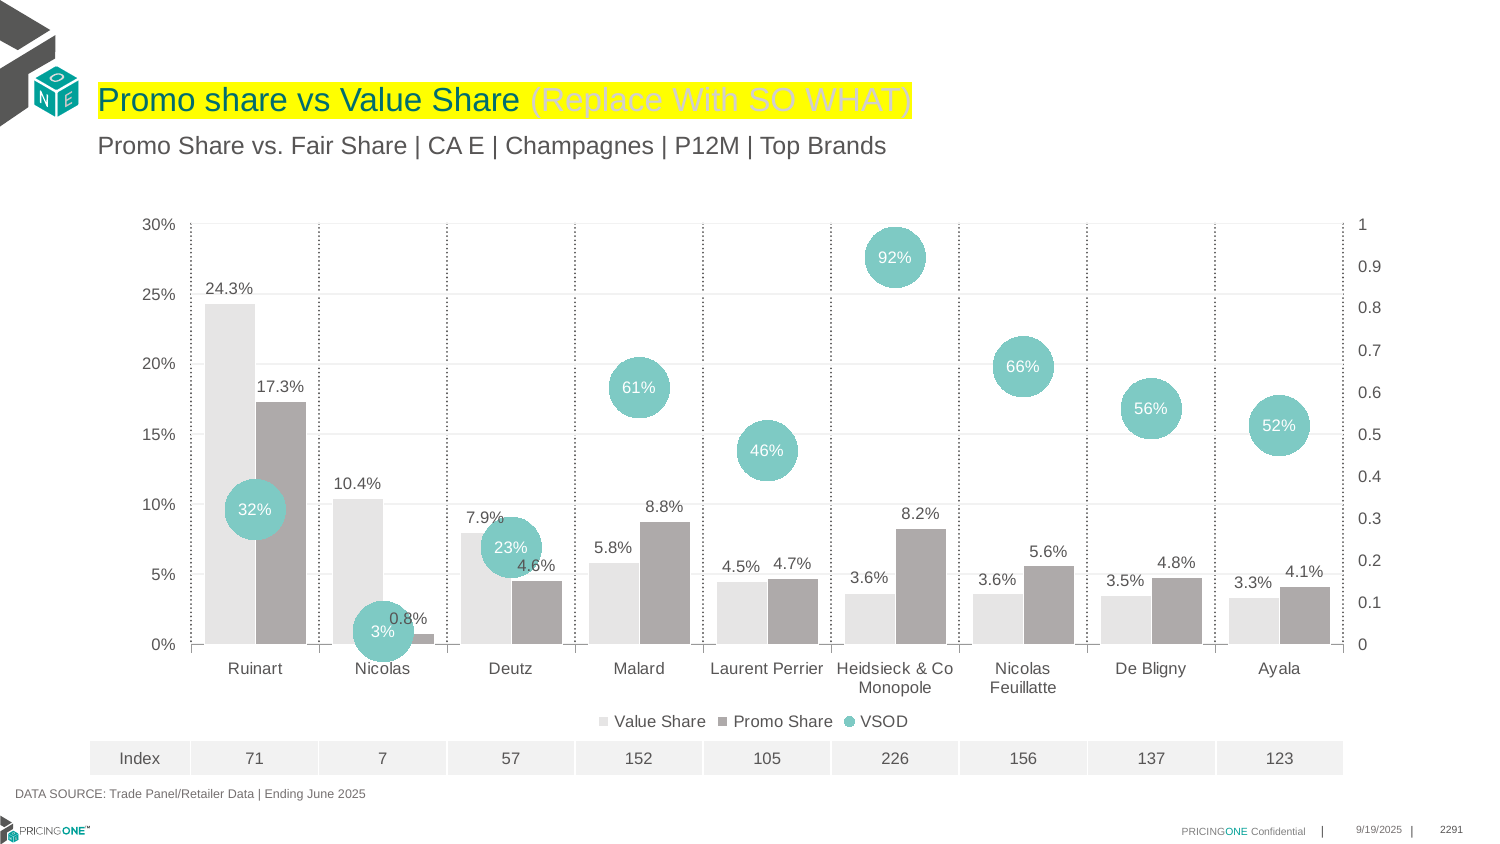

# Promo share vs Value Share (Replace With SO WHAT)
Promo Share vs. Fair Share | CA E | Champagnes | P12M | Top Brands

### Chart

| Category | Value Share | Promo Share | VSOD |
|---|---|---|---|
| Ruinart | 0.24281085373478956 | 0.17308270885731564 | 0.32 |
| Nicolas | 0.10418419011115826 | 0.007617084909210603 | 0.03 |
| Deutz | 0.0793056928689503 | 0.045513106301092926 | 0.23 |
| Malard | 0.057896552970350706 | 0.08775398143799443 | 0.61 |
| Laurent Perrier | 0.04473440192721172 | 0.04696627283387829 | 0.46 |
| Heidsieck & Co Monopole | 0.036394537784548146 | 0.08225657350580025 | 0.92 |
| Nicolas Feuillatte | 0.035710745957870466 | 0.055717294320089844 | 0.66 |
| De Bligny | 0.034754863204504355 | 0.04750717646813509 | 0.56 |
| Ayala | 0.033371833341336976 | 0.041121087943632825 | 0.52 |
| Index | 71 | 7 | 57 | 152 | 105 | 226 | 156 | 137 | 123 |
| --- | --- | --- | --- | --- | --- | --- | --- | --- | --- |
DATA SOURCE: Trade Panel/Retailer Data | Ending June 2025

9/19/2025
2291